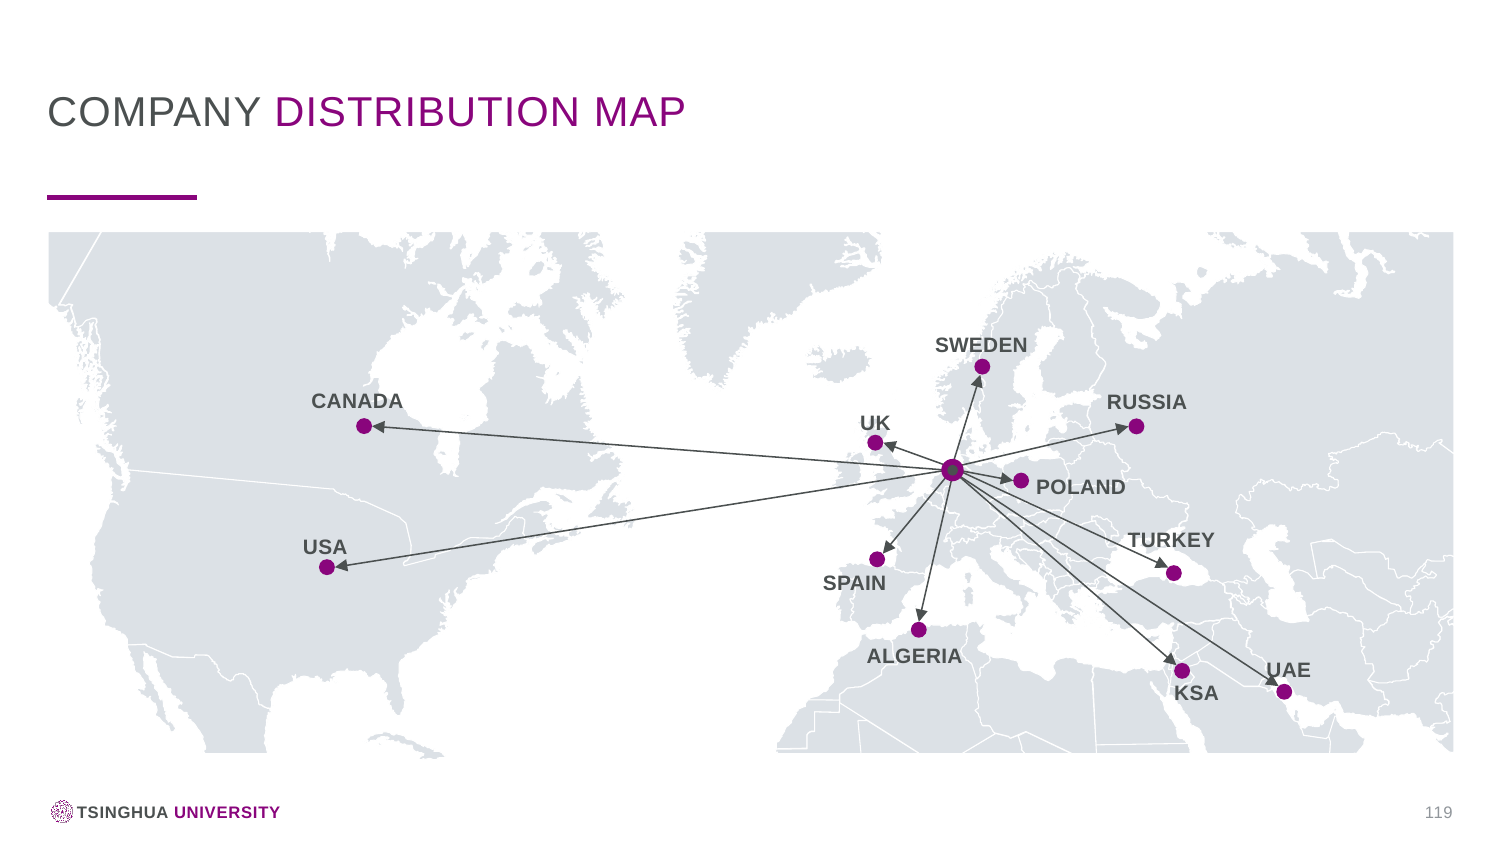

Company distribution map

sweden

Canada
russia
uk

Poland
turkey
usa

Spain

Algeria
uae

ksa